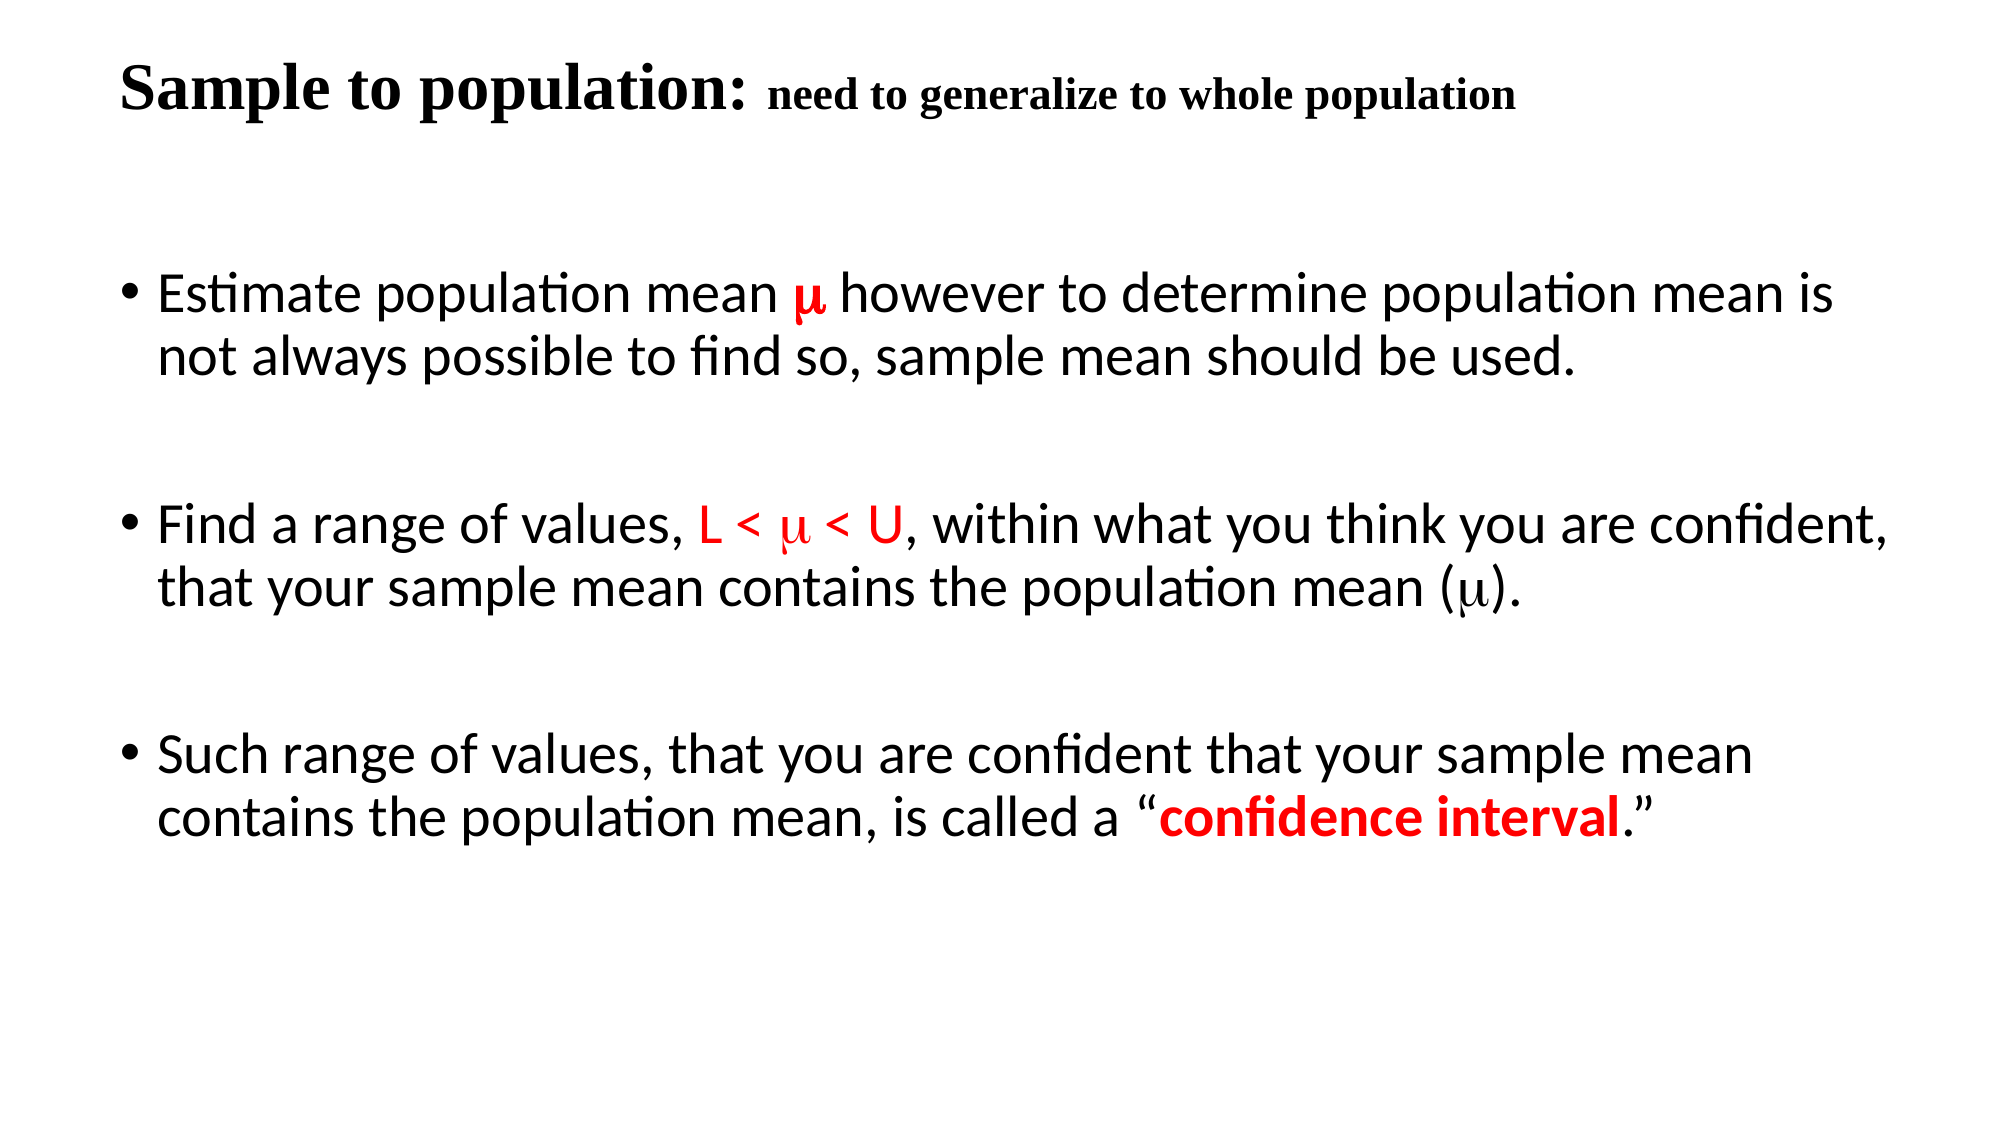

# Sample to population: need to generalize to whole population
Estimate population mean μ however to determine population mean is not always possible to find so, sample mean should be used.

Find a range of values, L < μ < U, within what you think you are confident, that your sample mean contains the population mean (μ).

Such range of values, that you are confident that your sample mean contains the population mean, is called a “confidence interval.”